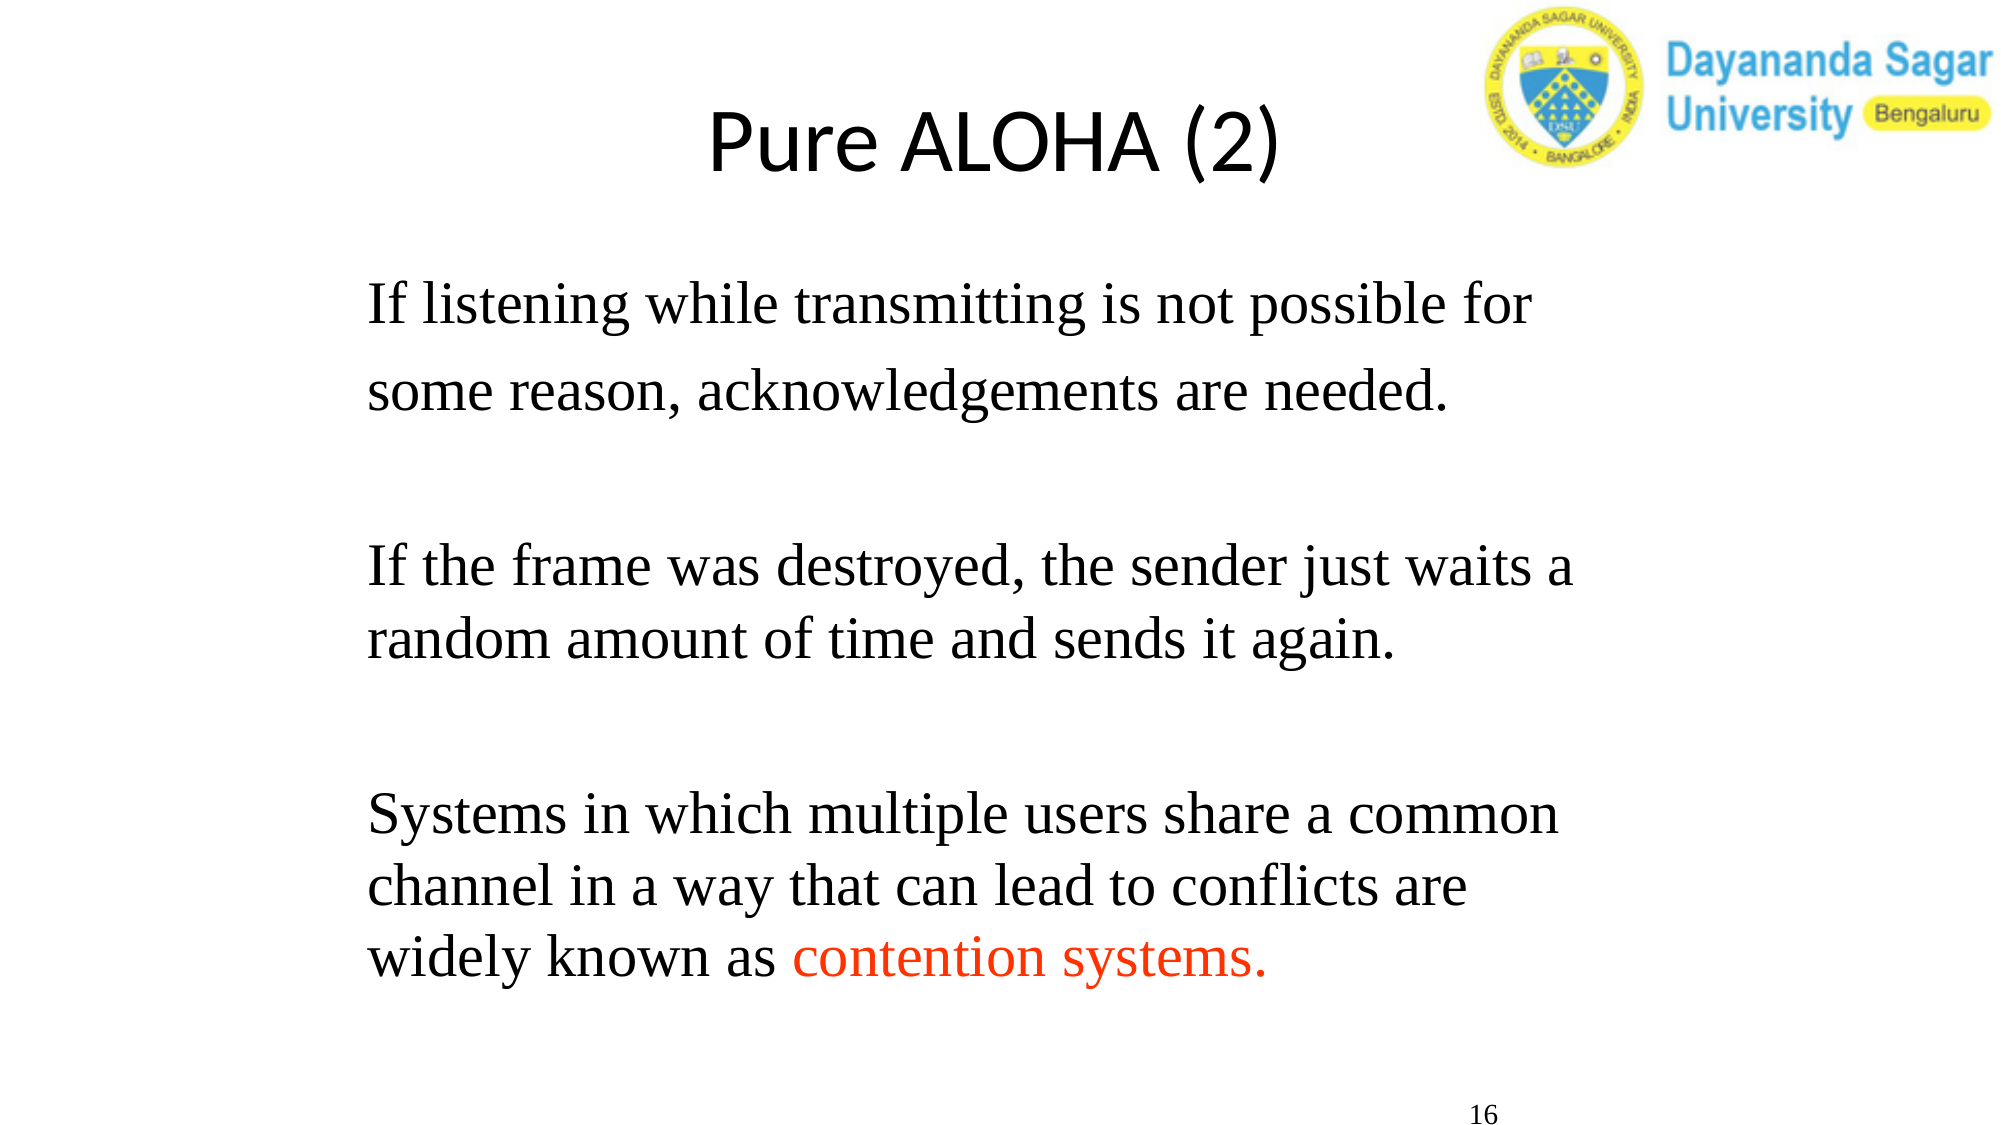

# Pure ALOHA (2)
If listening while transmitting is not possible for  some reason, acknowledgements are needed.

If the frame was destroyed, the sender just waits a  random amount of time and sends it again.

Systems in which multiple users share a common  channel in a way that can lead to conflicts are  widely known as contention systems.
16